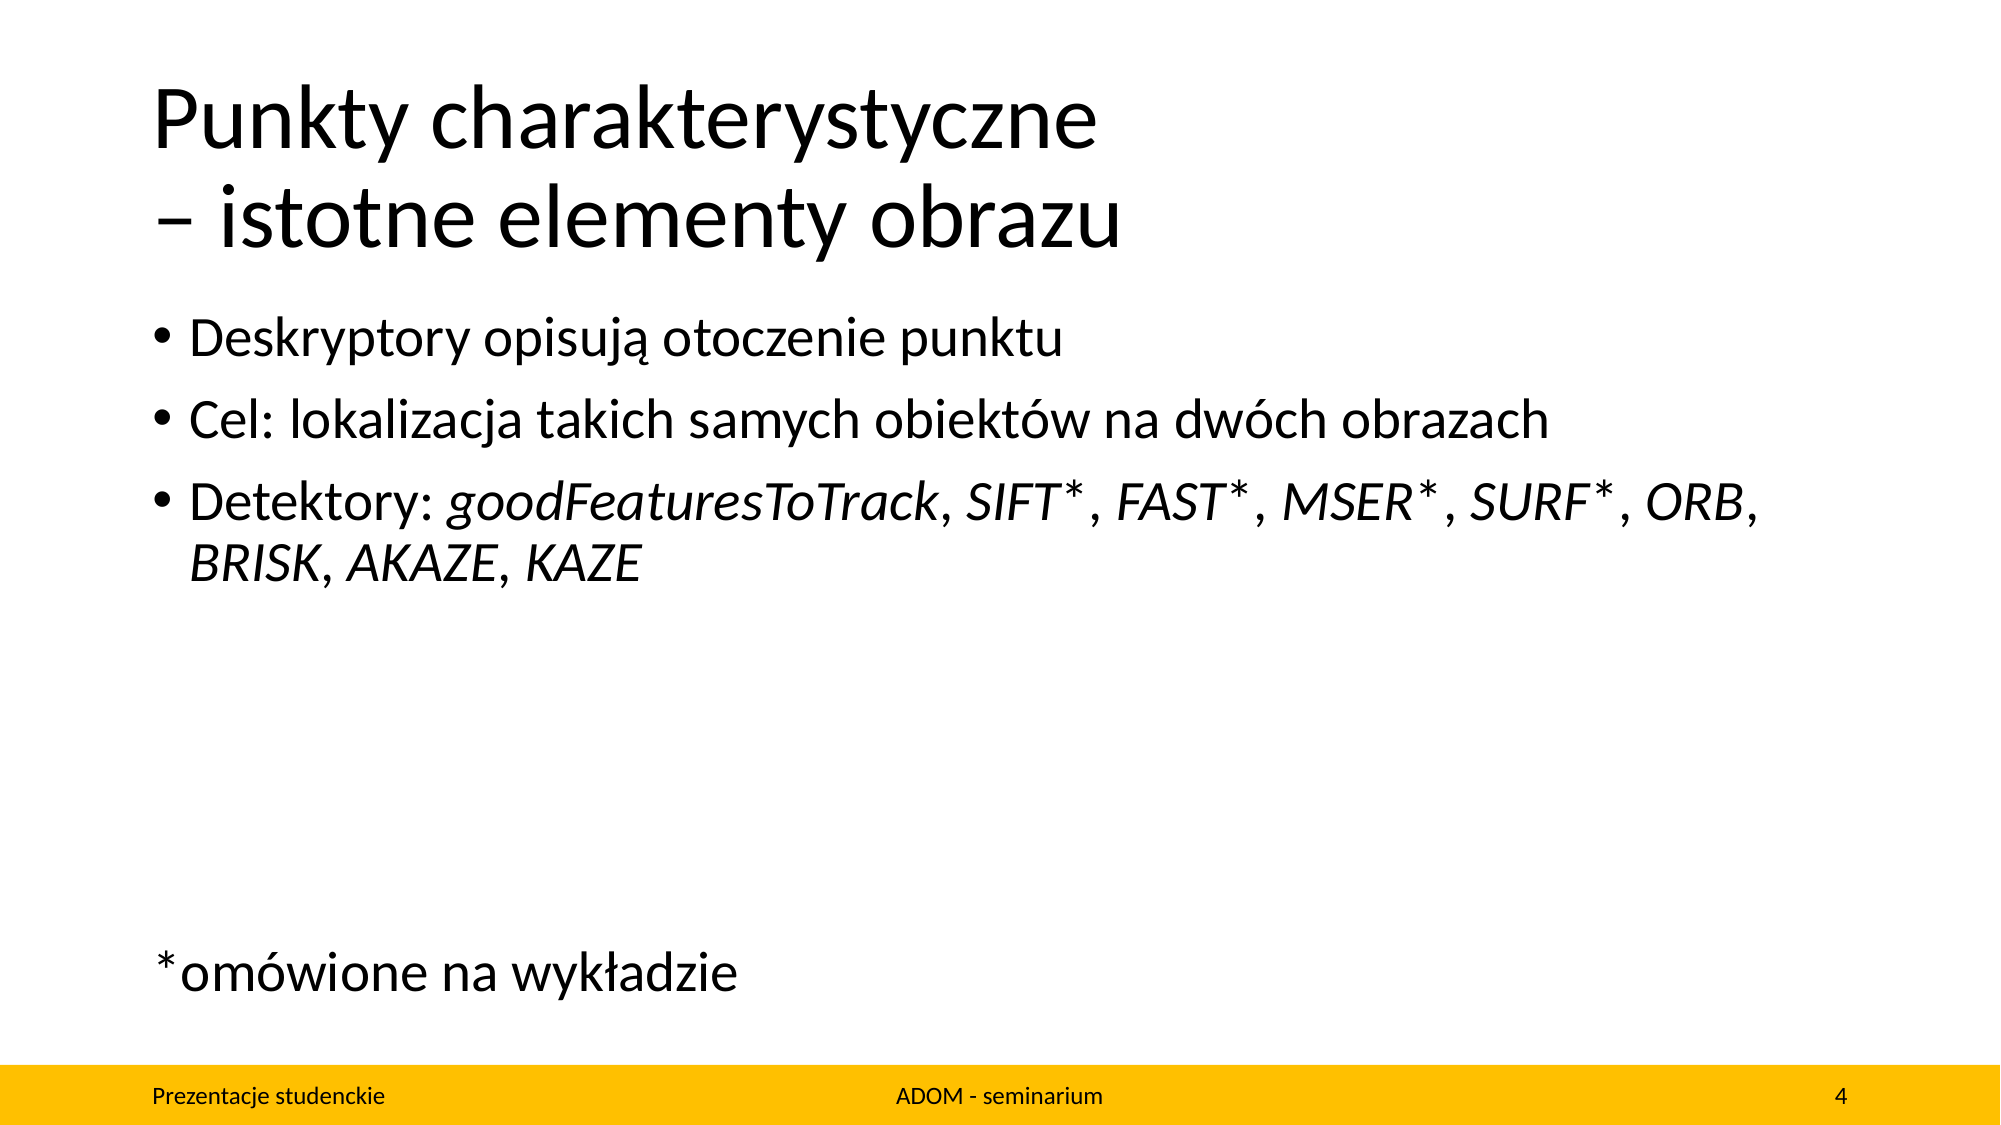

# Punkty charakterystyczne – istotne elementy obrazu
Deskryptory opisują otoczenie punktu
Cel: lokalizacja takich samych obiektów na dwóch obrazach
Detektory: goodFeaturesToTrack, SIFT*, FAST*, MSER*, SURF*, ORB, BRISK, AKAZE, KAZE

*omówione na wykładzie
Prezentacje studenckie
ADOM - seminarium
4